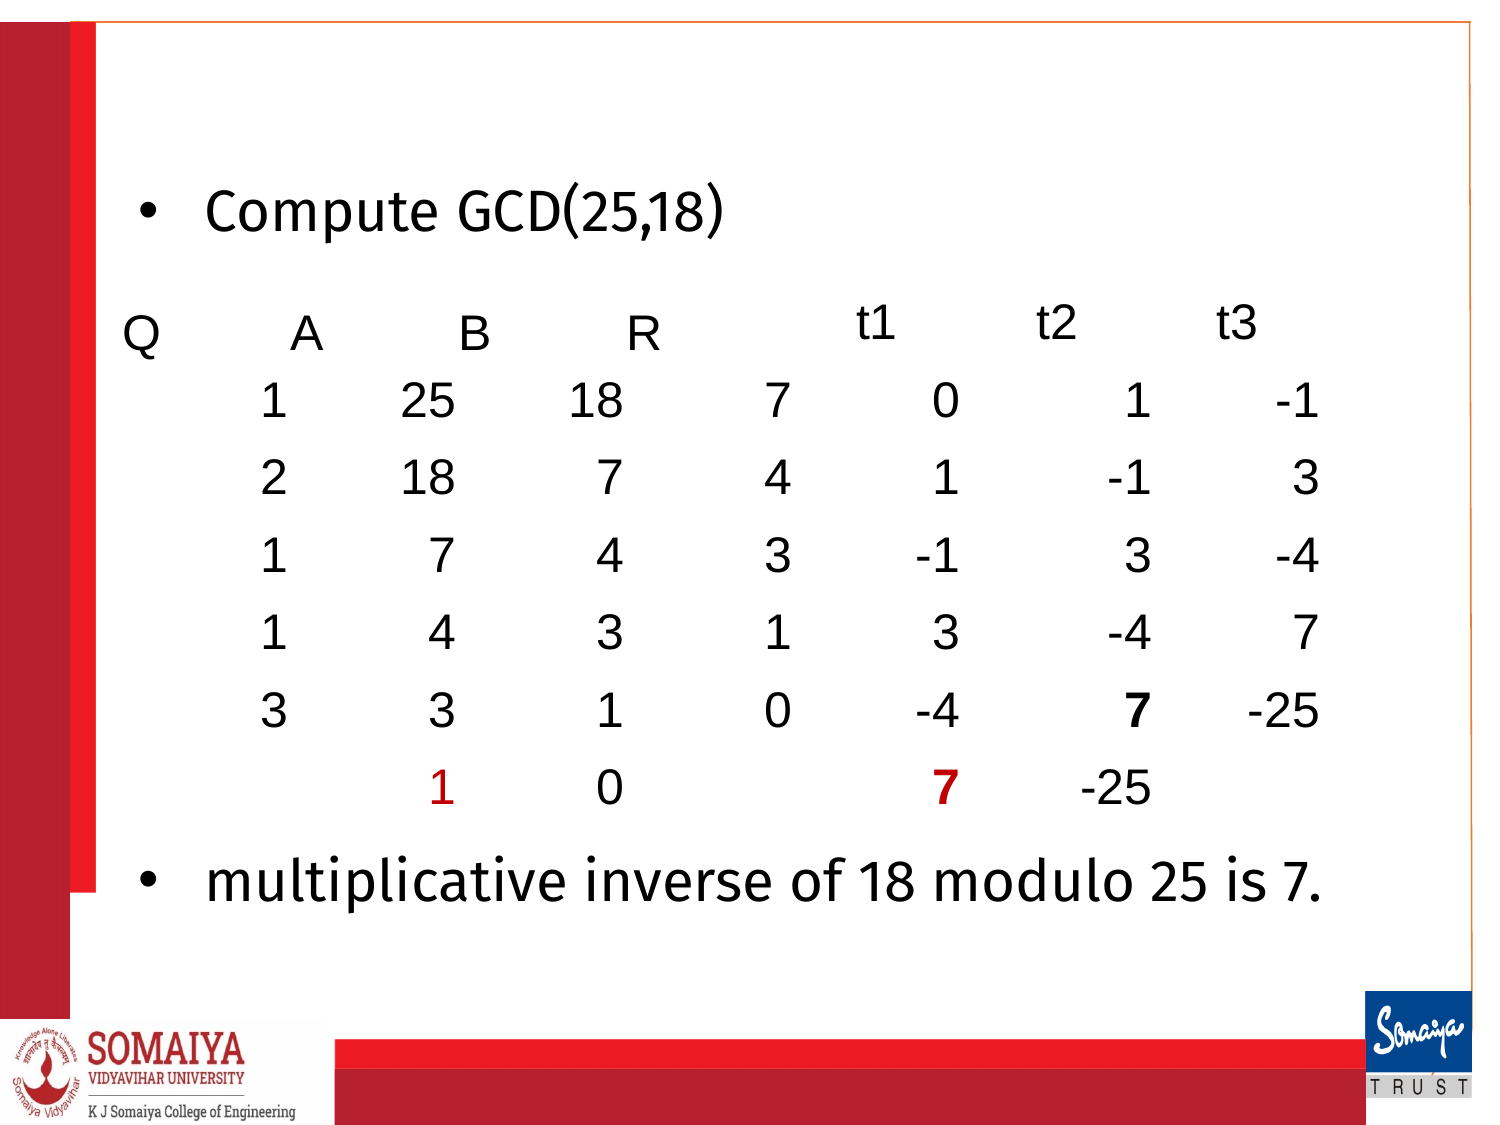

#
Compute GCD(25,18)

multiplicative inverse of 18 modulo 25 is 7.

| Q | A | B | R | t1 | t2 | t3 |
| --- | --- | --- | --- | --- | --- | --- |
| 1 | 25 | 18 | 7 | 0 | 1 | -1 |
| 2 | 18 | 7 | 4 | 1 | -1 | 3 |
| 1 | 7 | 4 | 3 | -1 | 3 | -4 |
| 1 | 4 | 3 | 1 | 3 | -4 | 7 |
| 3 | 3 | 1 | 0 | -4 | 7 | -25 |
|  | 1 | 0 |  | 7 | -25 |  |